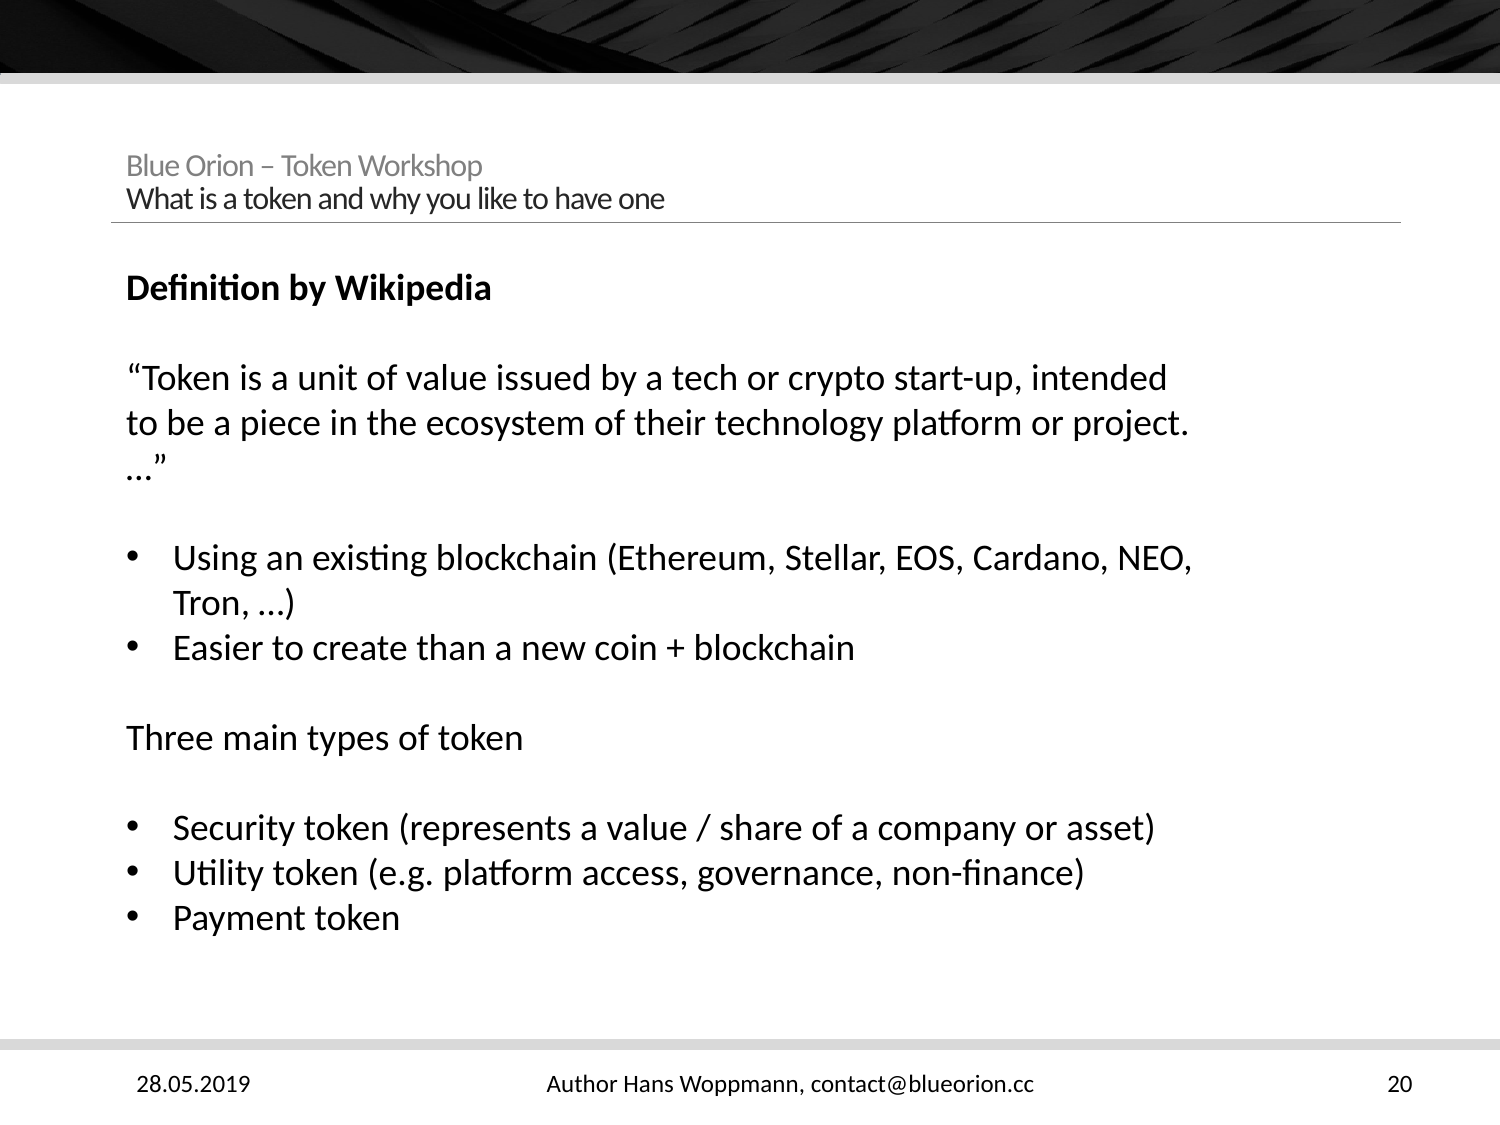

# Blue Orion – Token Workshop What is a token and why you like to have one
Definition by Wikipedia

“Token is a unit of value issued by a tech or crypto start-up, intended to be a piece in the ecosystem of their technology platform or project. …”

Using an existing blockchain (Ethereum, Stellar, EOS, Cardano, NEO, Tron, …)
Easier to create than a new coin + blockchain

Three main types of token
Security token (represents a value / share of a company or asset)
Utility token (e.g. platform access, governance, non-finance)
Payment token